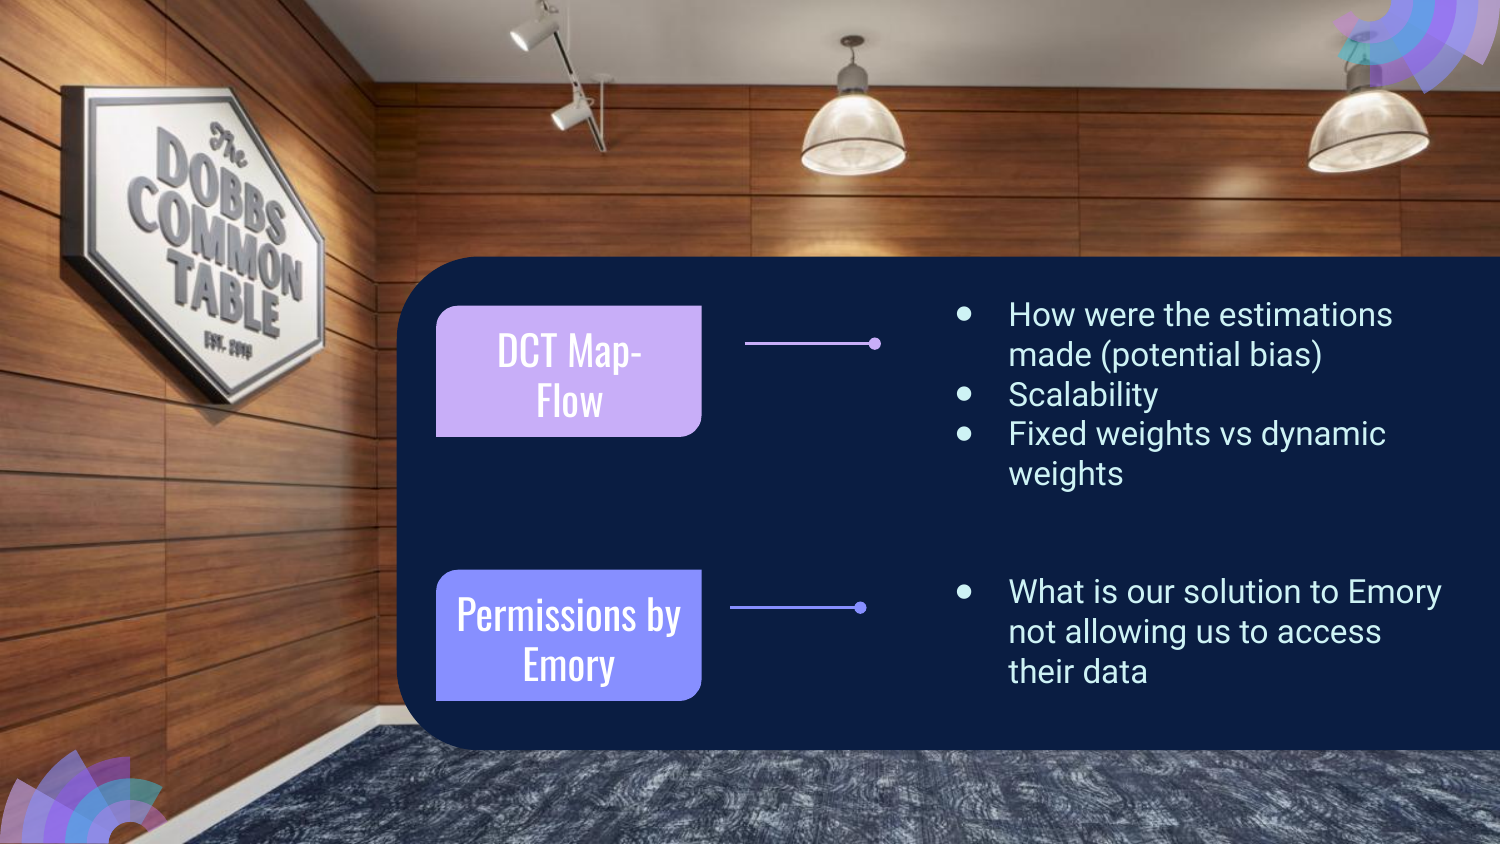

How were the estimations made (potential bias)
Scalability
Fixed weights vs dynamic weights

DCT Map-Flow
What is our solution to Emory not allowing us to access their data

Permissions by Emory